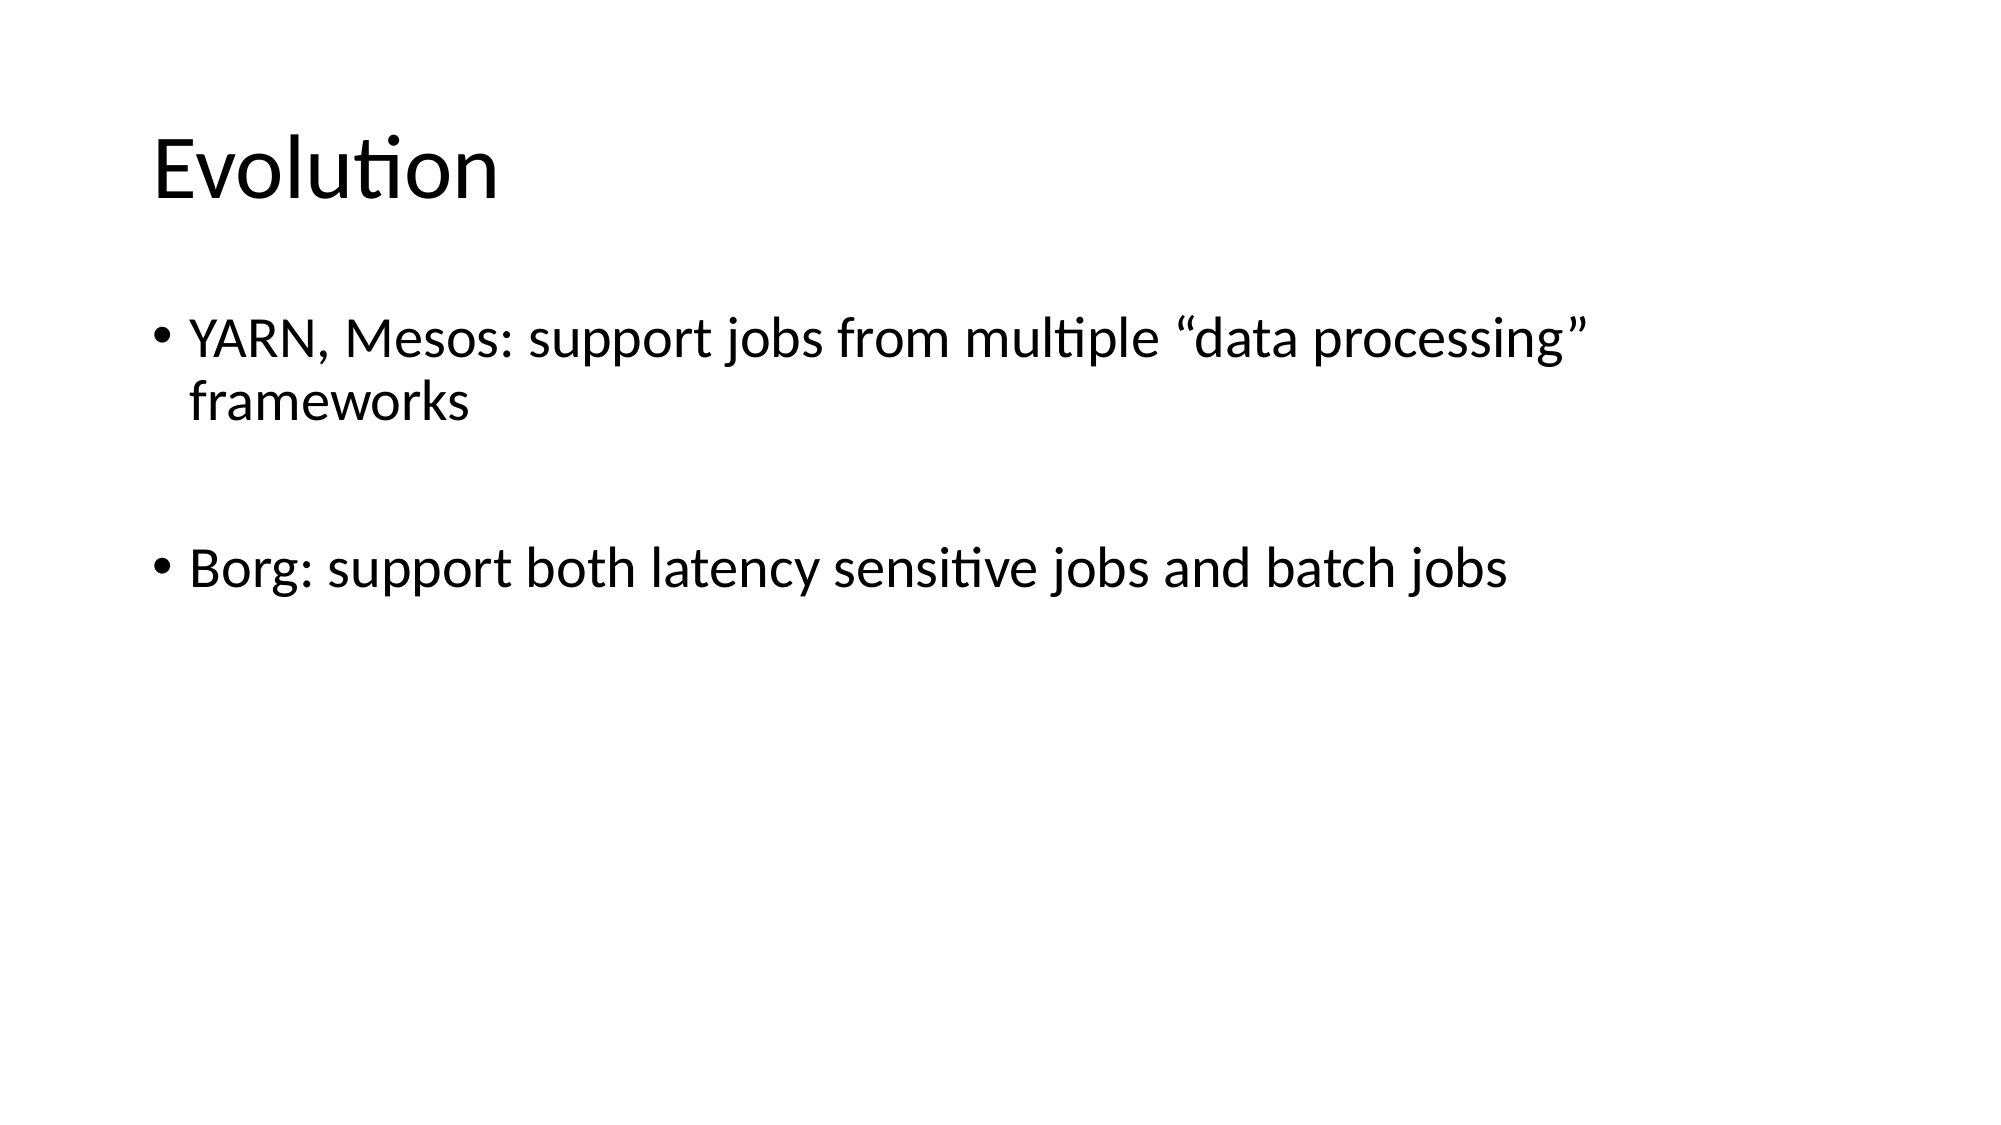

# Evolution
YARN, Mesos: support jobs from multiple “data processing” frameworks

Borg: support both latency sensitive jobs and batch jobs